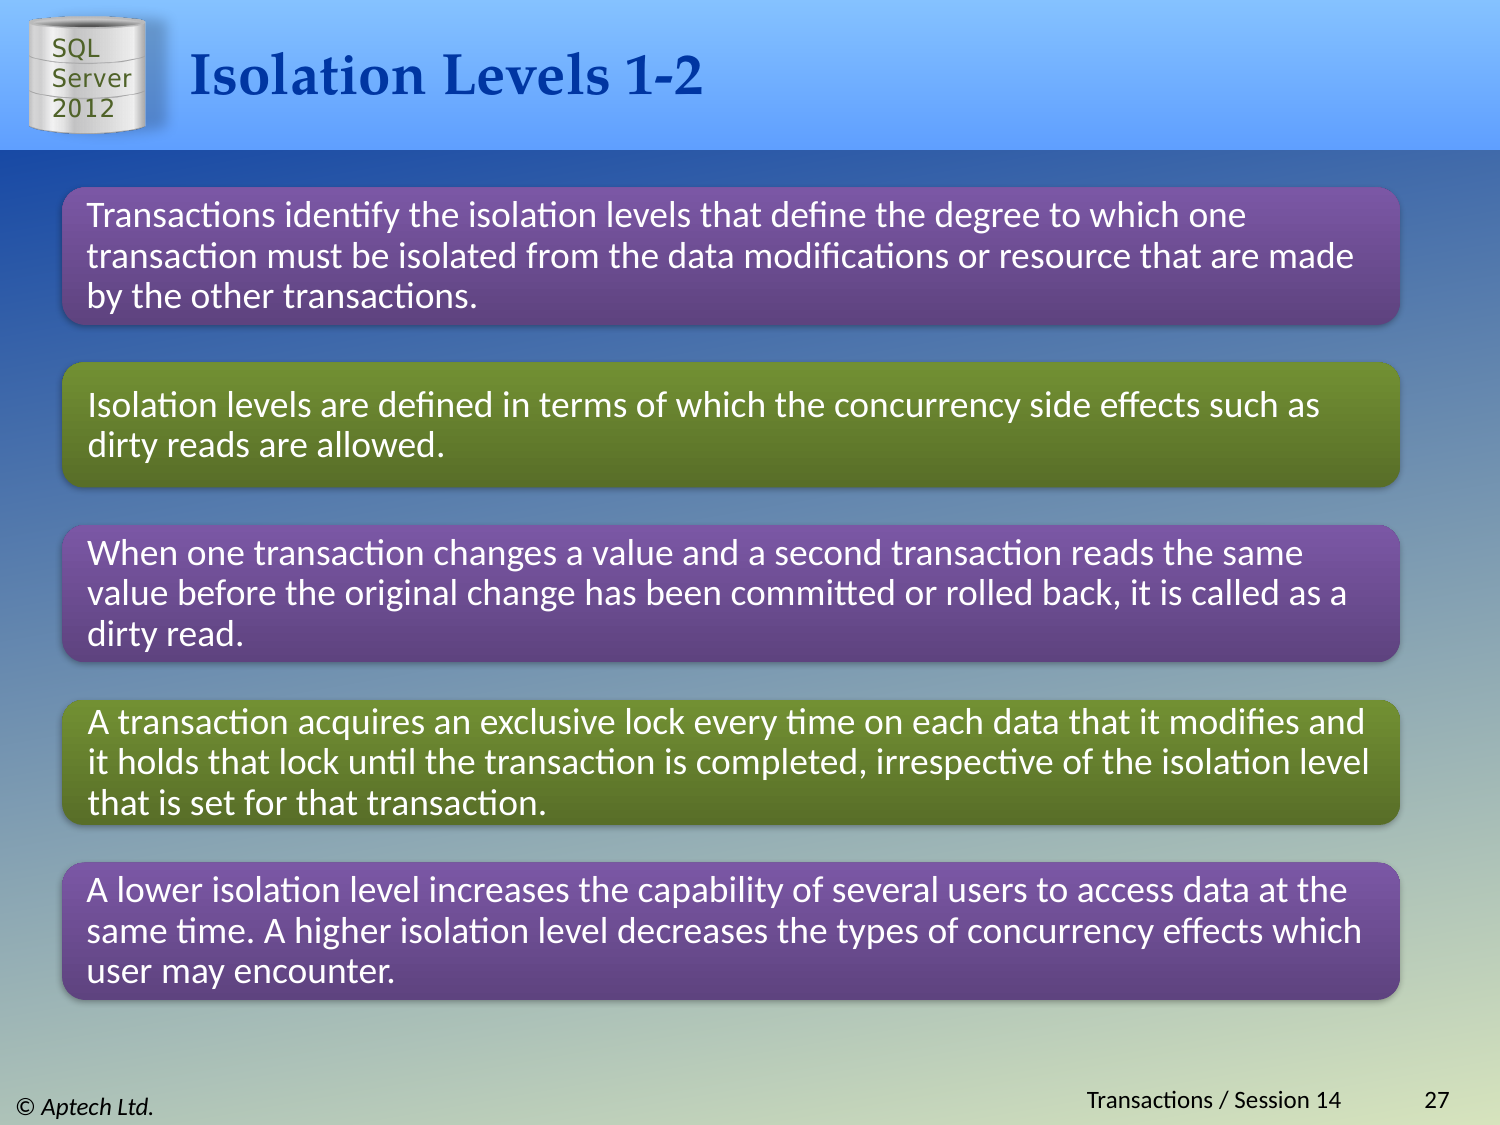

# Isolation Levels 1-2

Transactions identify the isolation levels that define the degree to which one transaction must be isolated from the data modifications or resource that are made by the other transactions.

Isolation levels are defined in terms of which the concurrency side effects such as dirty reads are allowed.

When one transaction changes a value and a second transaction reads the same value before the original change has been committed or rolled back, it is called as a dirty read.

A transaction acquires an exclusive lock every time on each data that it modifies and it holds that lock until the transaction is completed, irrespective of the isolation level that is set for that transaction.

A lower isolation level increases the capability of several users to access data at the same time. A higher isolation level decreases the types of concurrency effects which user may encounter.
Transactions / Session 14
27